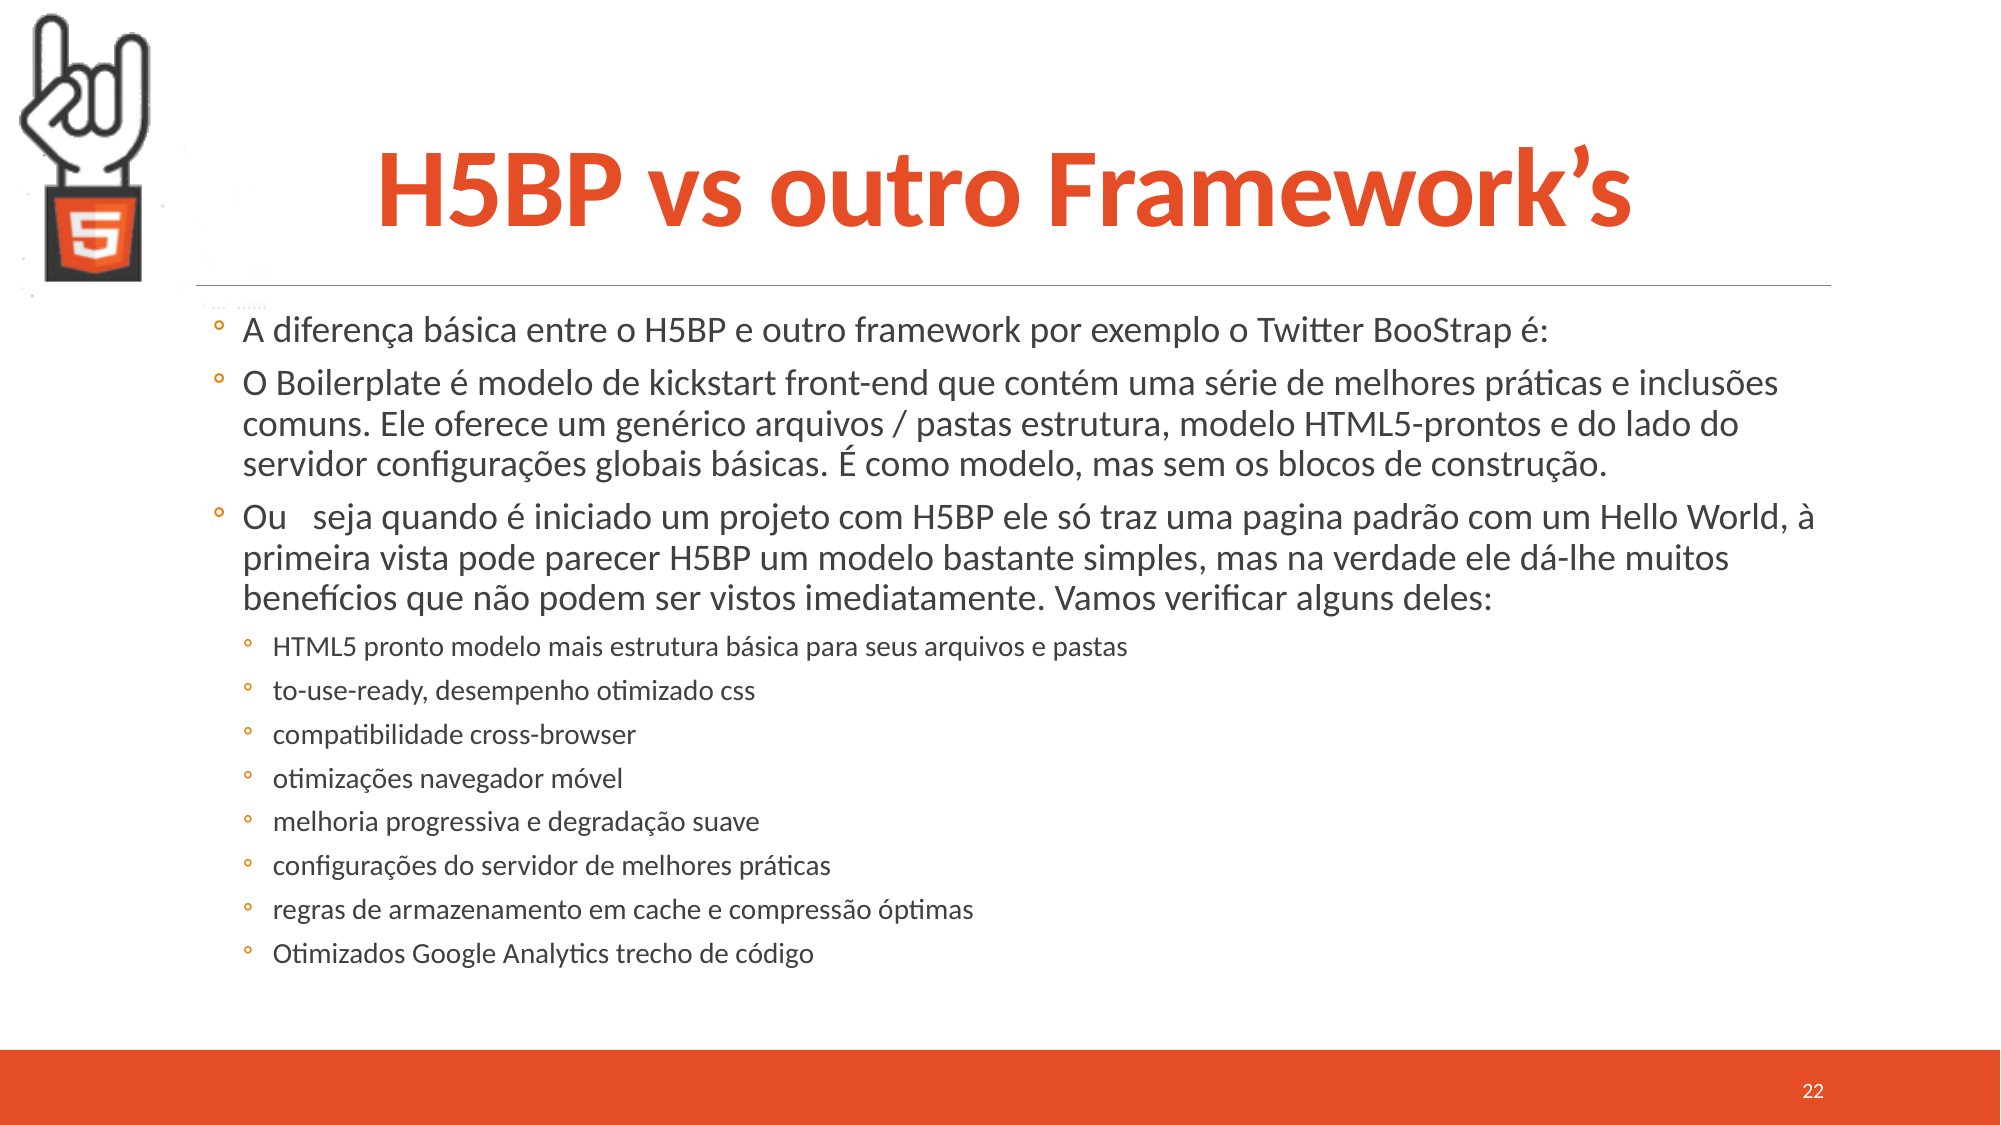

# H5BP vs outro Framework’s
A diferença básica entre o H5BP e outro framework por exemplo o Twitter BooStrap é:
O Boilerplate é modelo de kickstart front-end que contém uma série de melhores práticas e inclusões comuns. Ele oferece um genérico arquivos / pastas estrutura, modelo HTML5-prontos e do lado do servidor configurações globais básicas. É como modelo, mas sem os blocos de construção.
Ou   seja quando é iniciado um projeto com H5BP ele só traz uma pagina padrão com um Hello World, à primeira vista pode parecer H5BP um modelo bastante simples, mas na verdade ele dá-lhe muitos benefícios que não podem ser vistos imediatamente. Vamos verificar alguns deles:
HTML5 pronto modelo mais estrutura básica para seus arquivos e pastas
to-use-ready, desempenho otimizado css
compatibilidade cross-browser
otimizações navegador móvel
melhoria progressiva e degradação suave
configurações do servidor de melhores práticas
regras de armazenamento em cache e compressão óptimas
Otimizados Google Analytics trecho de código

22